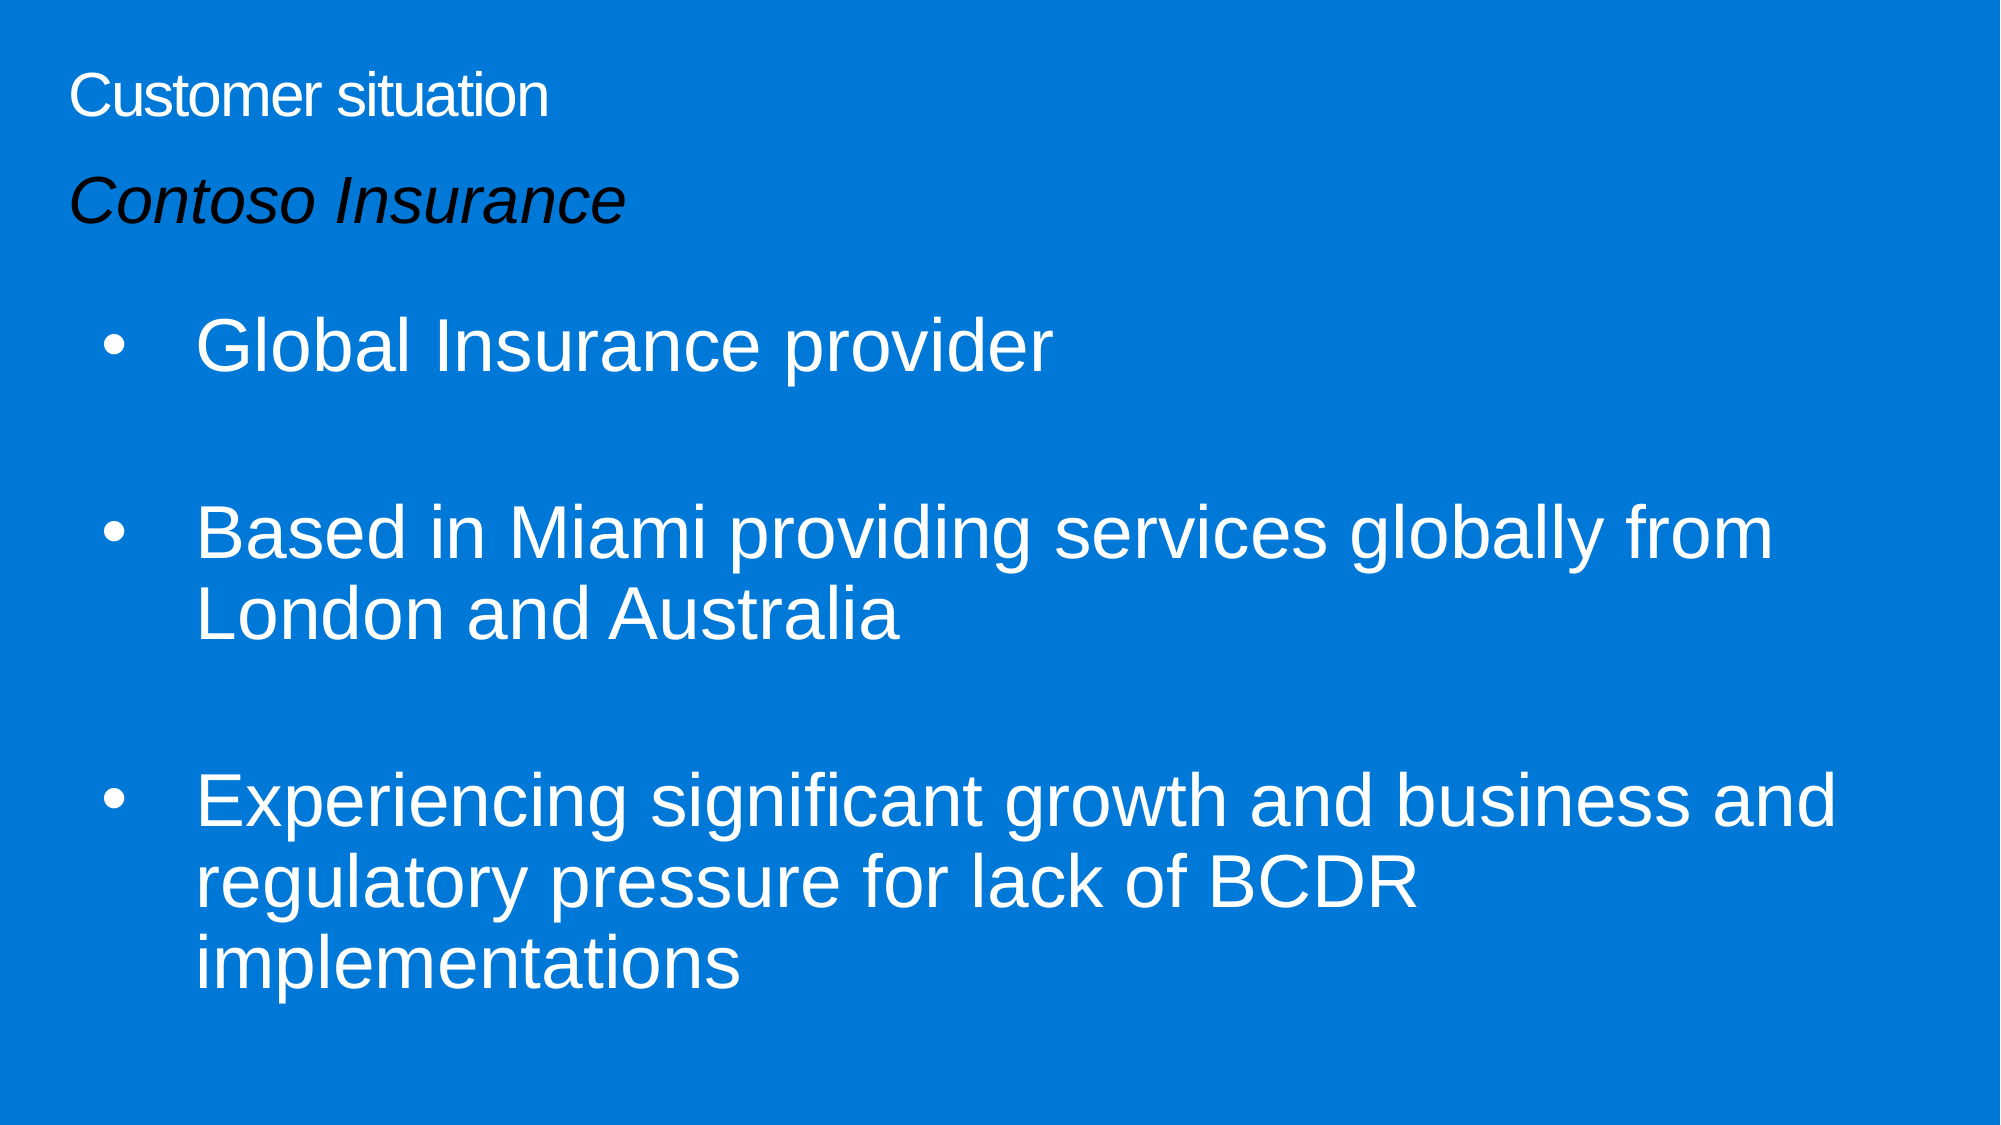

# Customer situation
Contoso Insurance
Global Insurance provider

Based in Miami providing services globally from London and Australia

Experiencing significant growth and business and regulatory pressure for lack of BCDR implementations